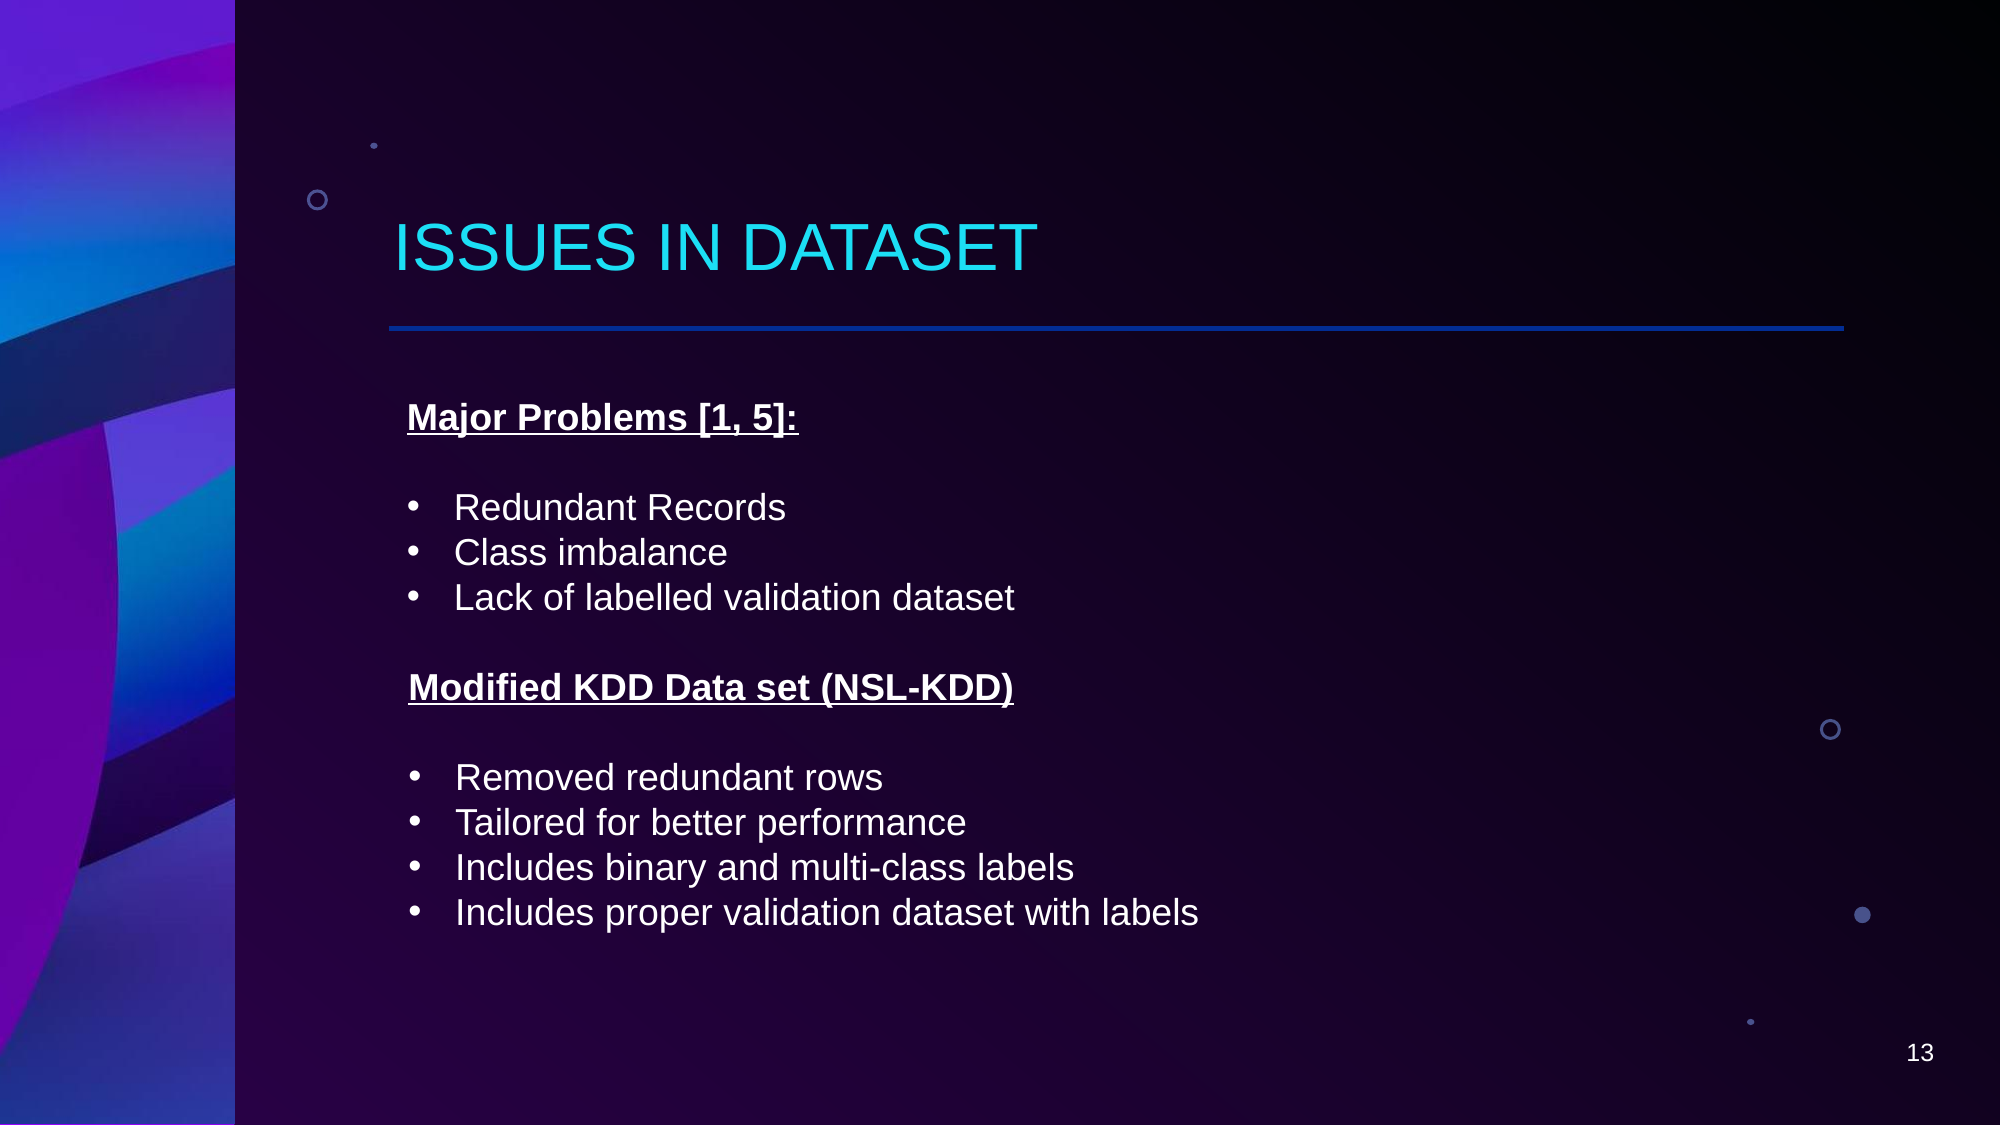

Probing Attack
Attempting to gather network information to breach security and gain access.
User to Root (U2R)
Authentic account access then exploits vulnerability to gain root access
# Issues in Dataset
Major Problems [1, 5]:

Redundant Records
Class imbalance
Lack of labelled validation dataset

Remote to Local (R2L)
Sending unauthorized packets to a machine to gain access
Denial of Service (DoS)
Overloading computing and memory resources
Modified KDD Data set (NSL-KDD)

Removed redundant rows
Tailored for better performance
Includes binary and multi-class labels
Includes proper validation dataset with labels

13